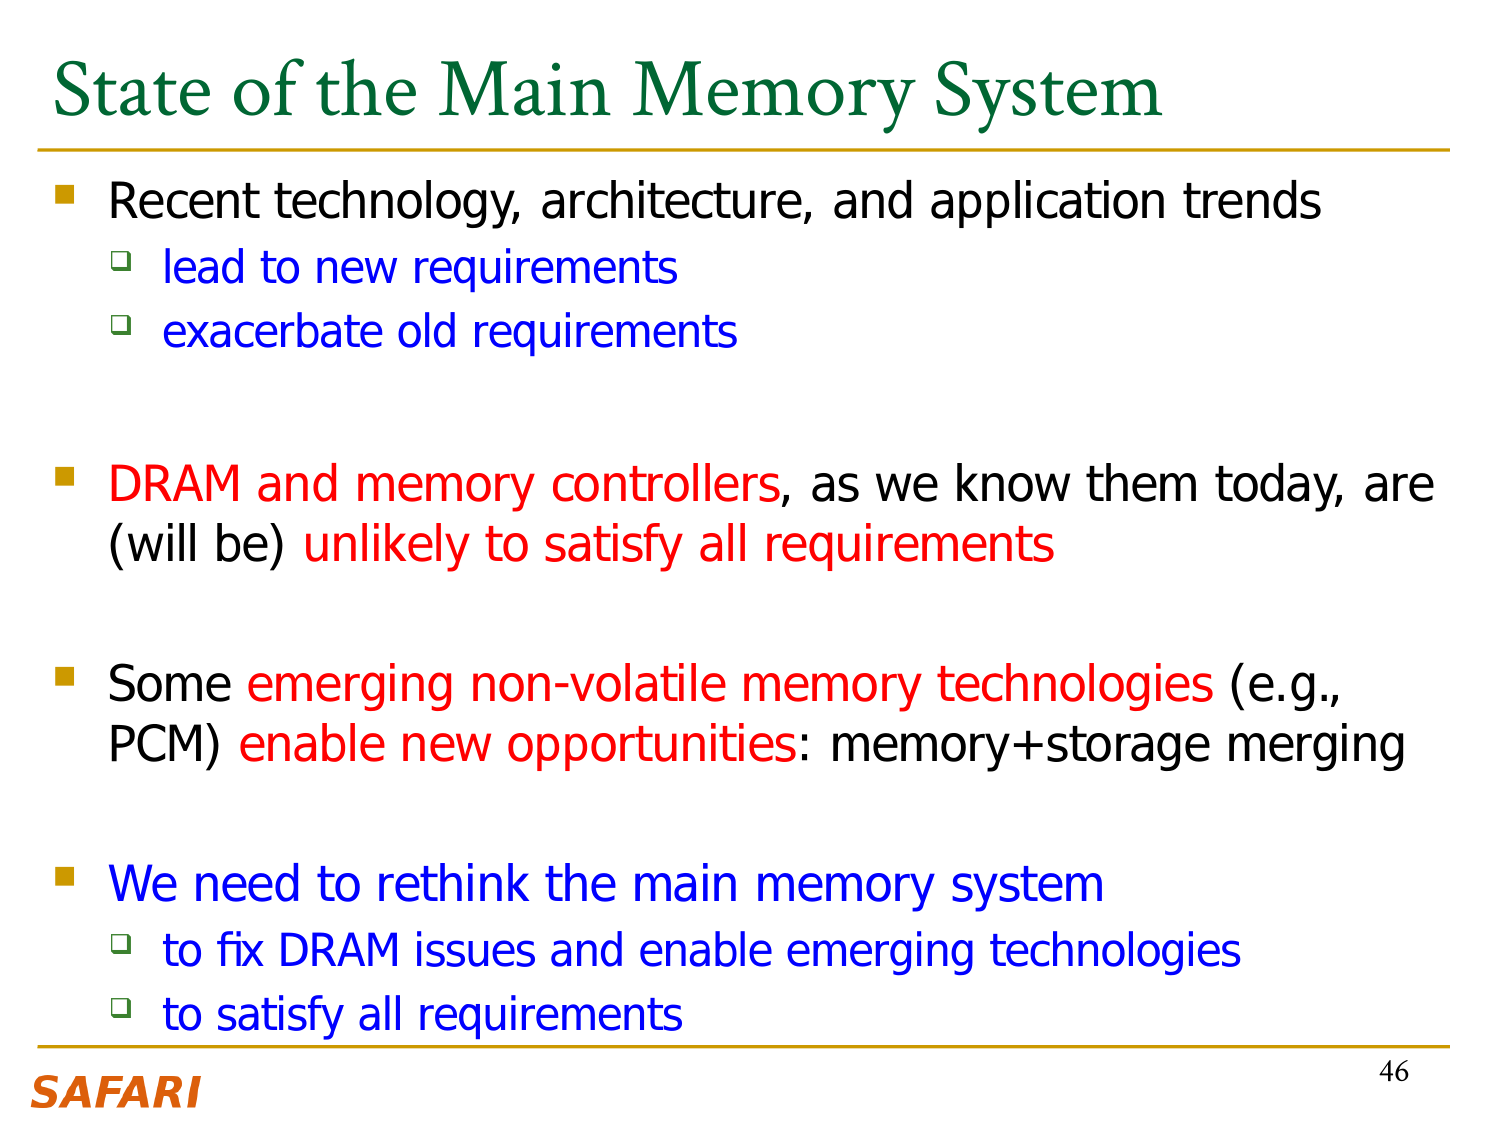

# State of the Main Memory System
Recent technology, architecture, and application trends
lead to new requirements
exacerbate old requirements

DRAM and memory controllers, as we know them today, are (will be) unlikely to satisfy all requirements

Some emerging non-volatile memory technologies (e.g., PCM) enable new opportunities: memory+storage merging

We need to rethink the main memory system
to fix DRAM issues and enable emerging technologies
to satisfy all requirements

46